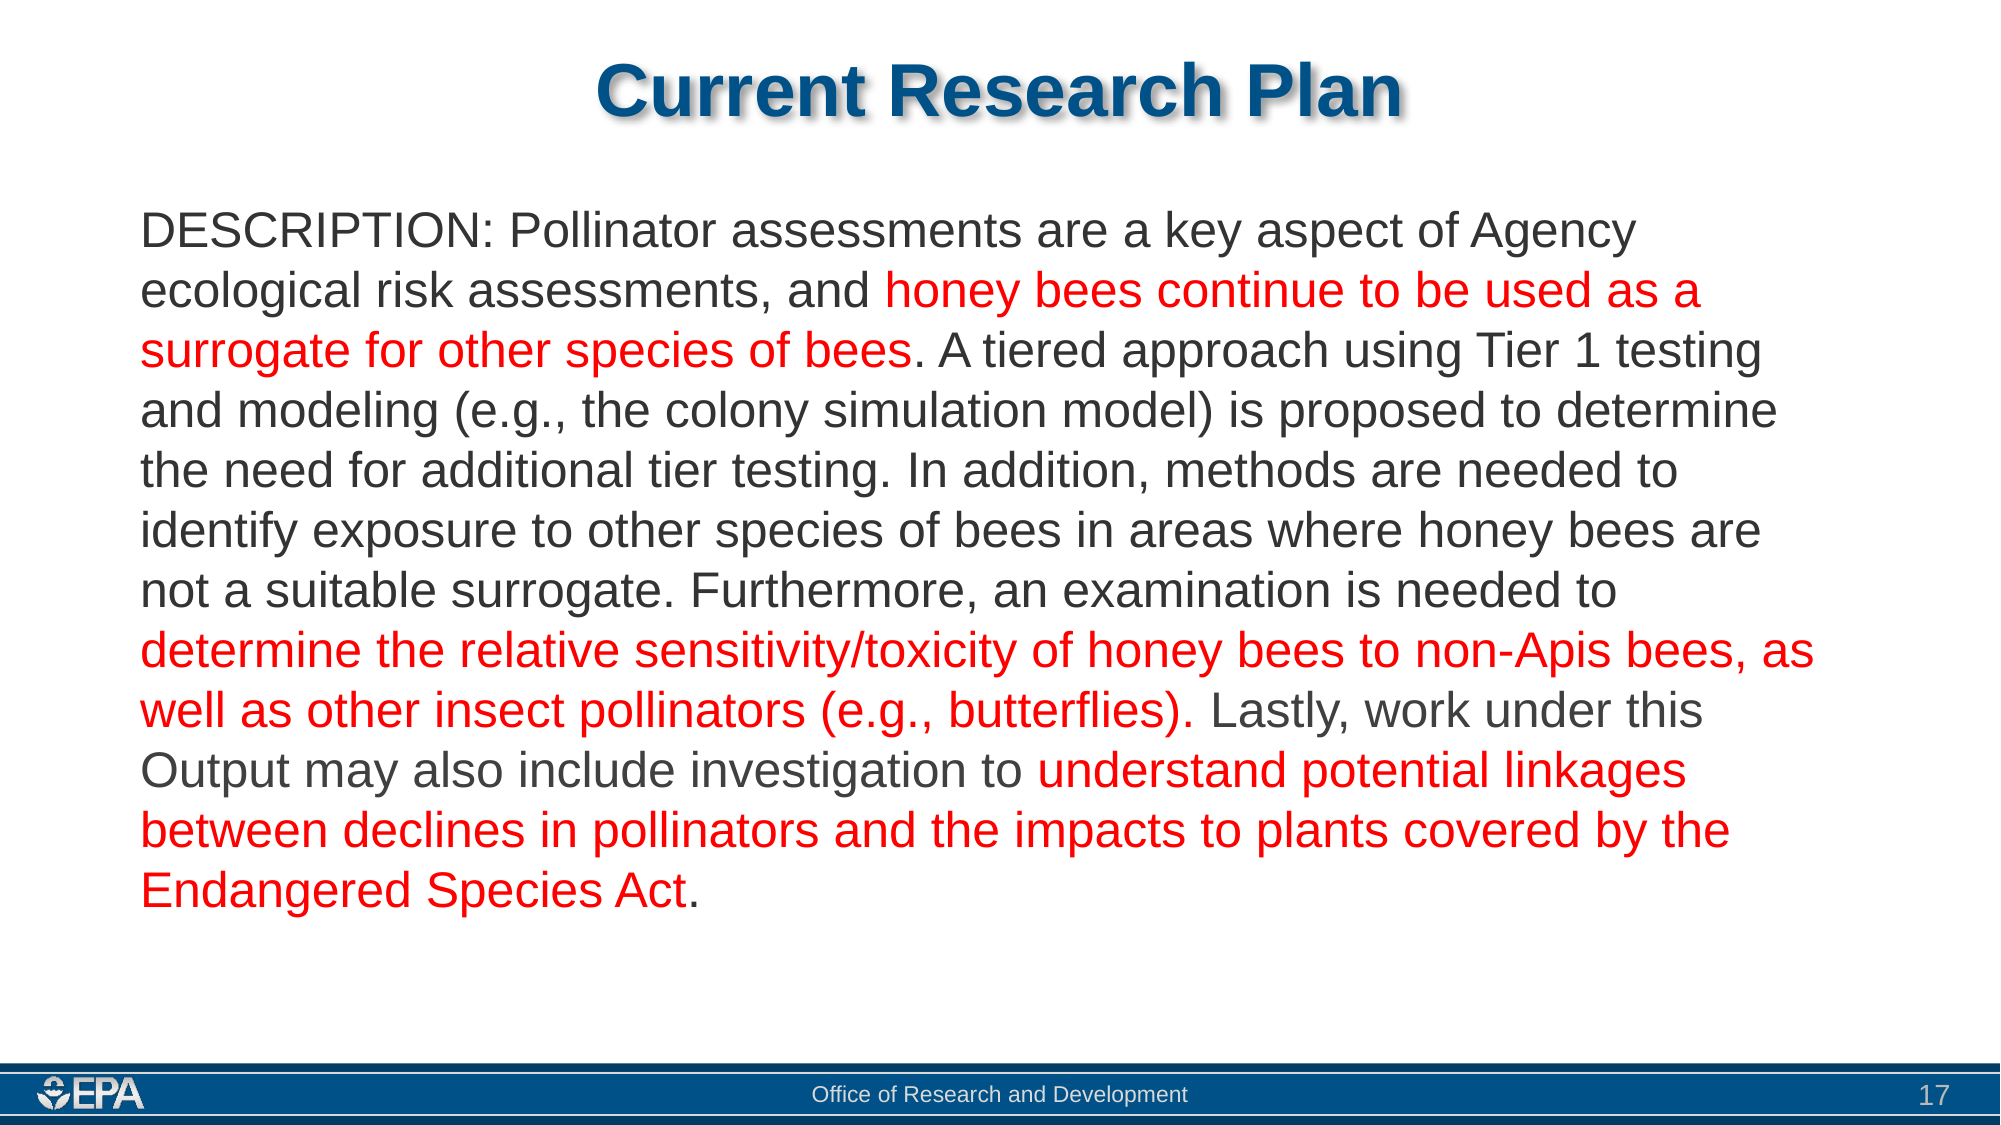

# Current Research Plan
DESCRIPTION: Pollinator assessments are a key aspect of Agency ecological risk assessments, and honey bees continue to be used as a surrogate for other species of bees. A tiered approach using Tier 1 testing and modeling (e.g., the colony simulation model) is proposed to determine the need for additional tier testing. In addition, methods are needed to identify exposure to other species of bees in areas where honey bees are not a suitable surrogate. Furthermore, an examination is needed to determine the relative sensitivity/toxicity of honey bees to non-Apis bees, as well as other insect pollinators (e.g., butterflies). Lastly, work under this Output may also include investigation to understand potential linkages between declines in pollinators and the impacts to plants covered by the Endangered Species Act.
17